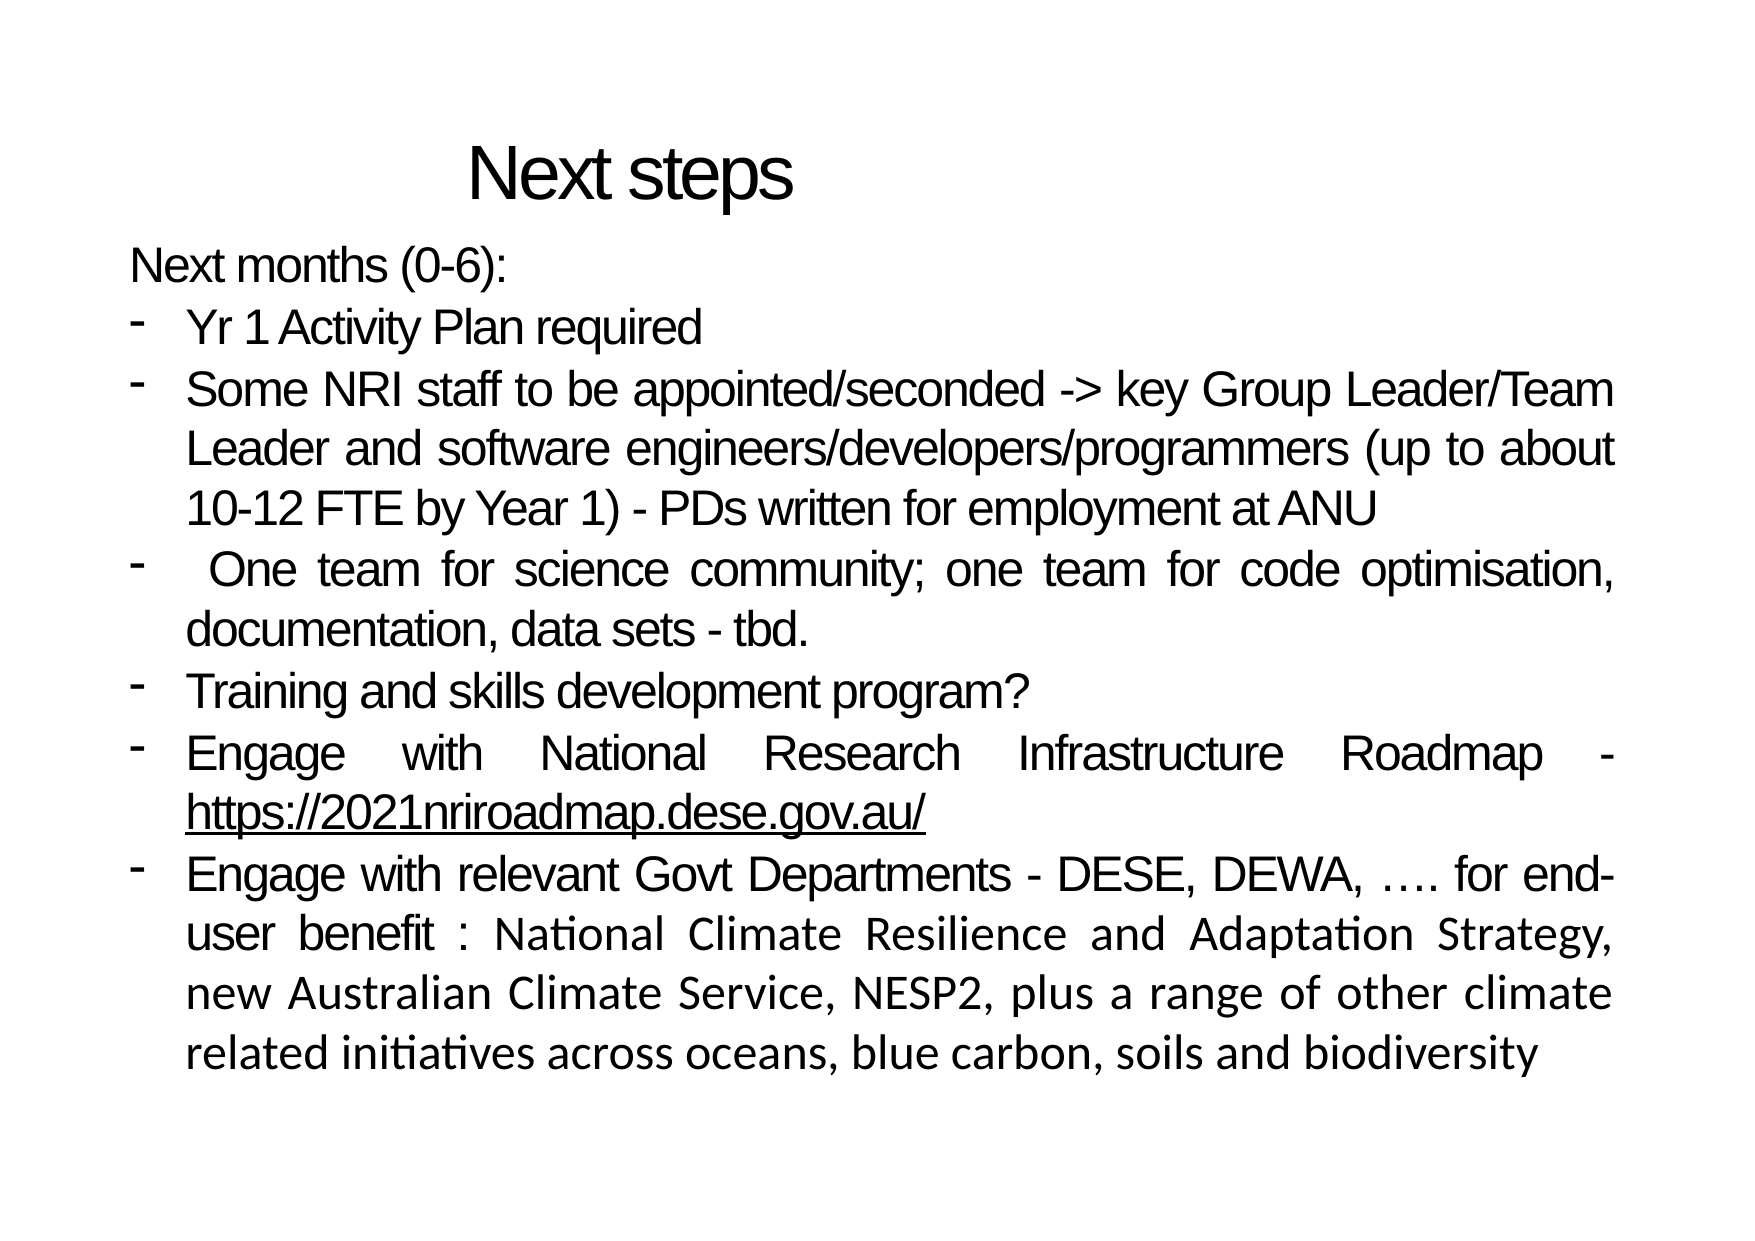

# Next steps
Next months (0-6):
Yr 1 Activity Plan required
Some NRI staff to be appointed/seconded -> key Group Leader/Team Leader and software engineers/developers/programmers (up to about 10-12 FTE by Year 1) - PDs written for employment at ANU
 One team for science community; one team for code optimisation, documentation, data sets - tbd.
Training and skills development program?
Engage with National Research Infrastructure Roadmap - https://2021nriroadmap.dese.gov.au/
Engage with relevant Govt Departments - DESE, DEWA, …. for end-user benefit : National Climate Resilience and Adaptation Strategy, new Australian Climate Service, NESP2, plus a range of other climate related initiatives across oceans, blue carbon, soils and biodiversity